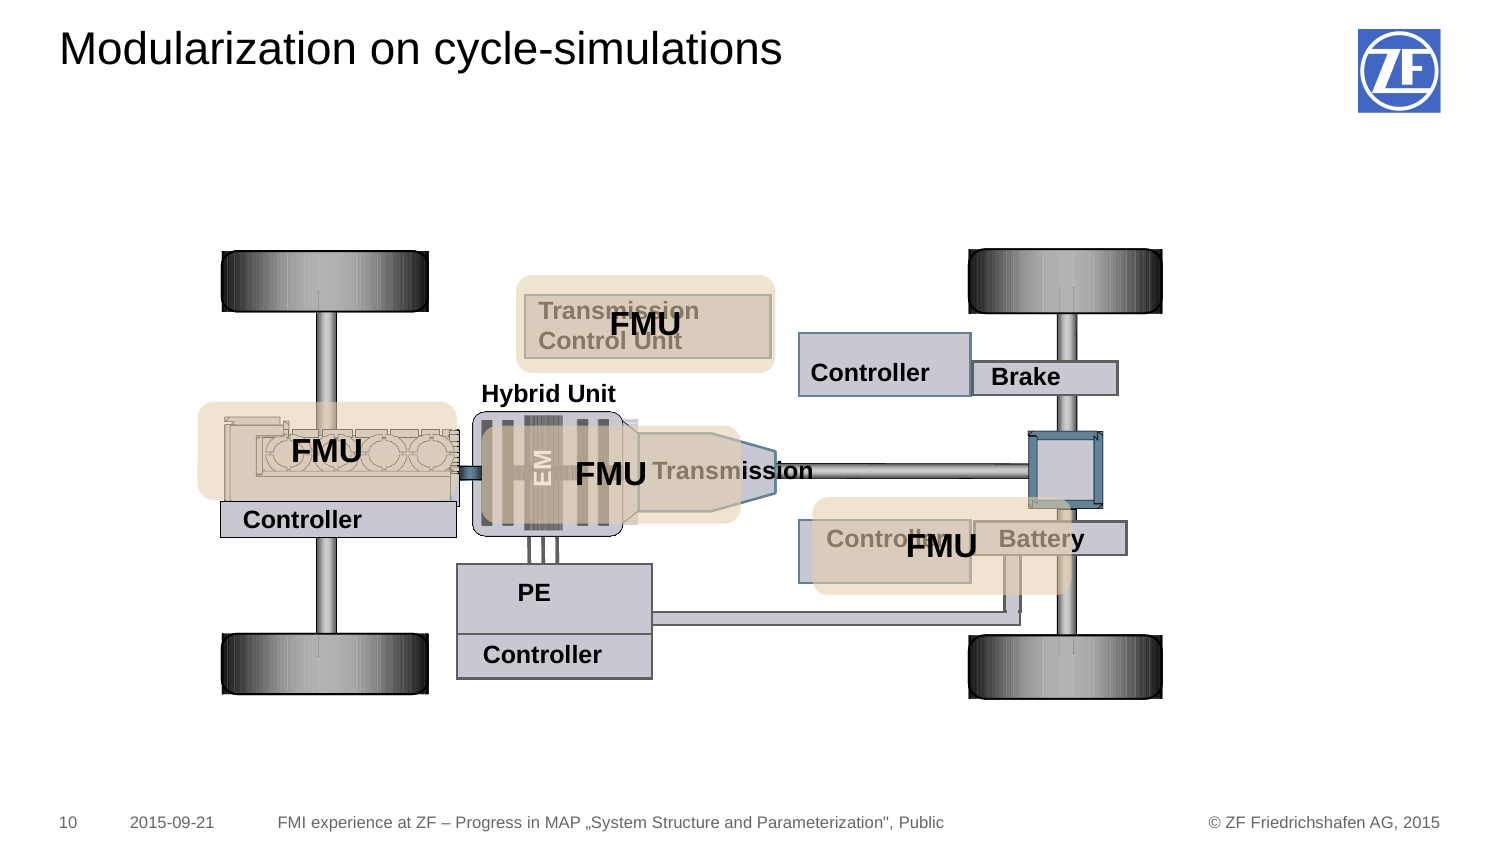

# Modularization on cycle-simulations

Controller
Brake

Bremse
Hybrid Unit

Controller

VM
Steuerung

Getriebe
Drive
EM
Transmission

-
E

BM
BM

Battery
Batterie

Leistungs
PE
-
elektronik

Controller
DC/DC
Transmission
Control Unit

Controller
FMU
ICE
FMU
FMU
FMU